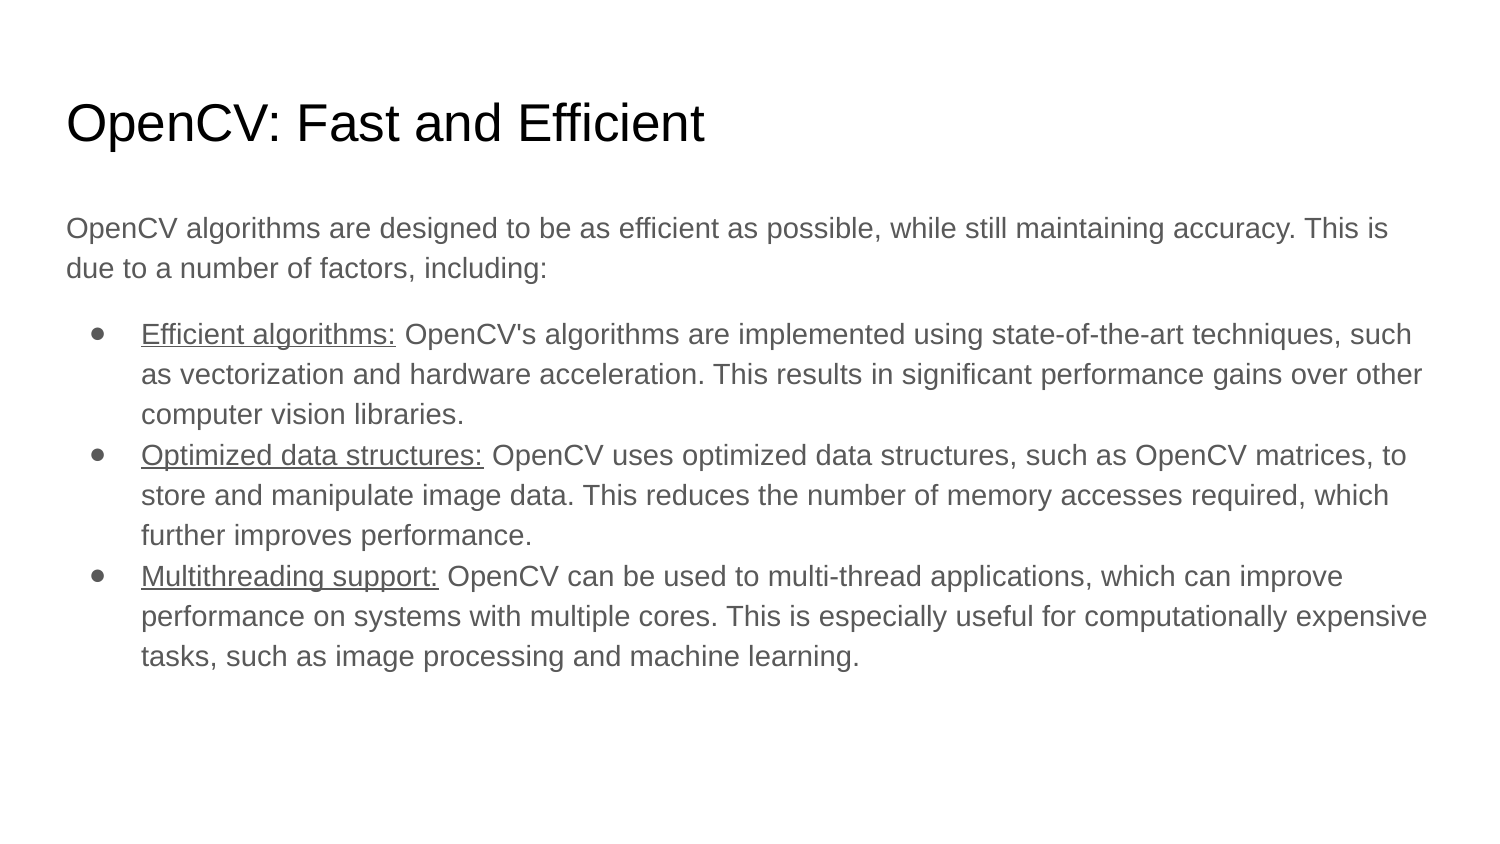

# OpenCV: Fast and Efficient
OpenCV algorithms are designed to be as efficient as possible, while still maintaining accuracy. This is due to a number of factors, including:
Efficient algorithms: OpenCV's algorithms are implemented using state-of-the-art techniques, such as vectorization and hardware acceleration. This results in significant performance gains over other computer vision libraries.
Optimized data structures: OpenCV uses optimized data structures, such as OpenCV matrices, to store and manipulate image data. This reduces the number of memory accesses required, which further improves performance.
Multithreading support: OpenCV can be used to multi-thread applications, which can improve performance on systems with multiple cores. This is especially useful for computationally expensive tasks, such as image processing and machine learning.